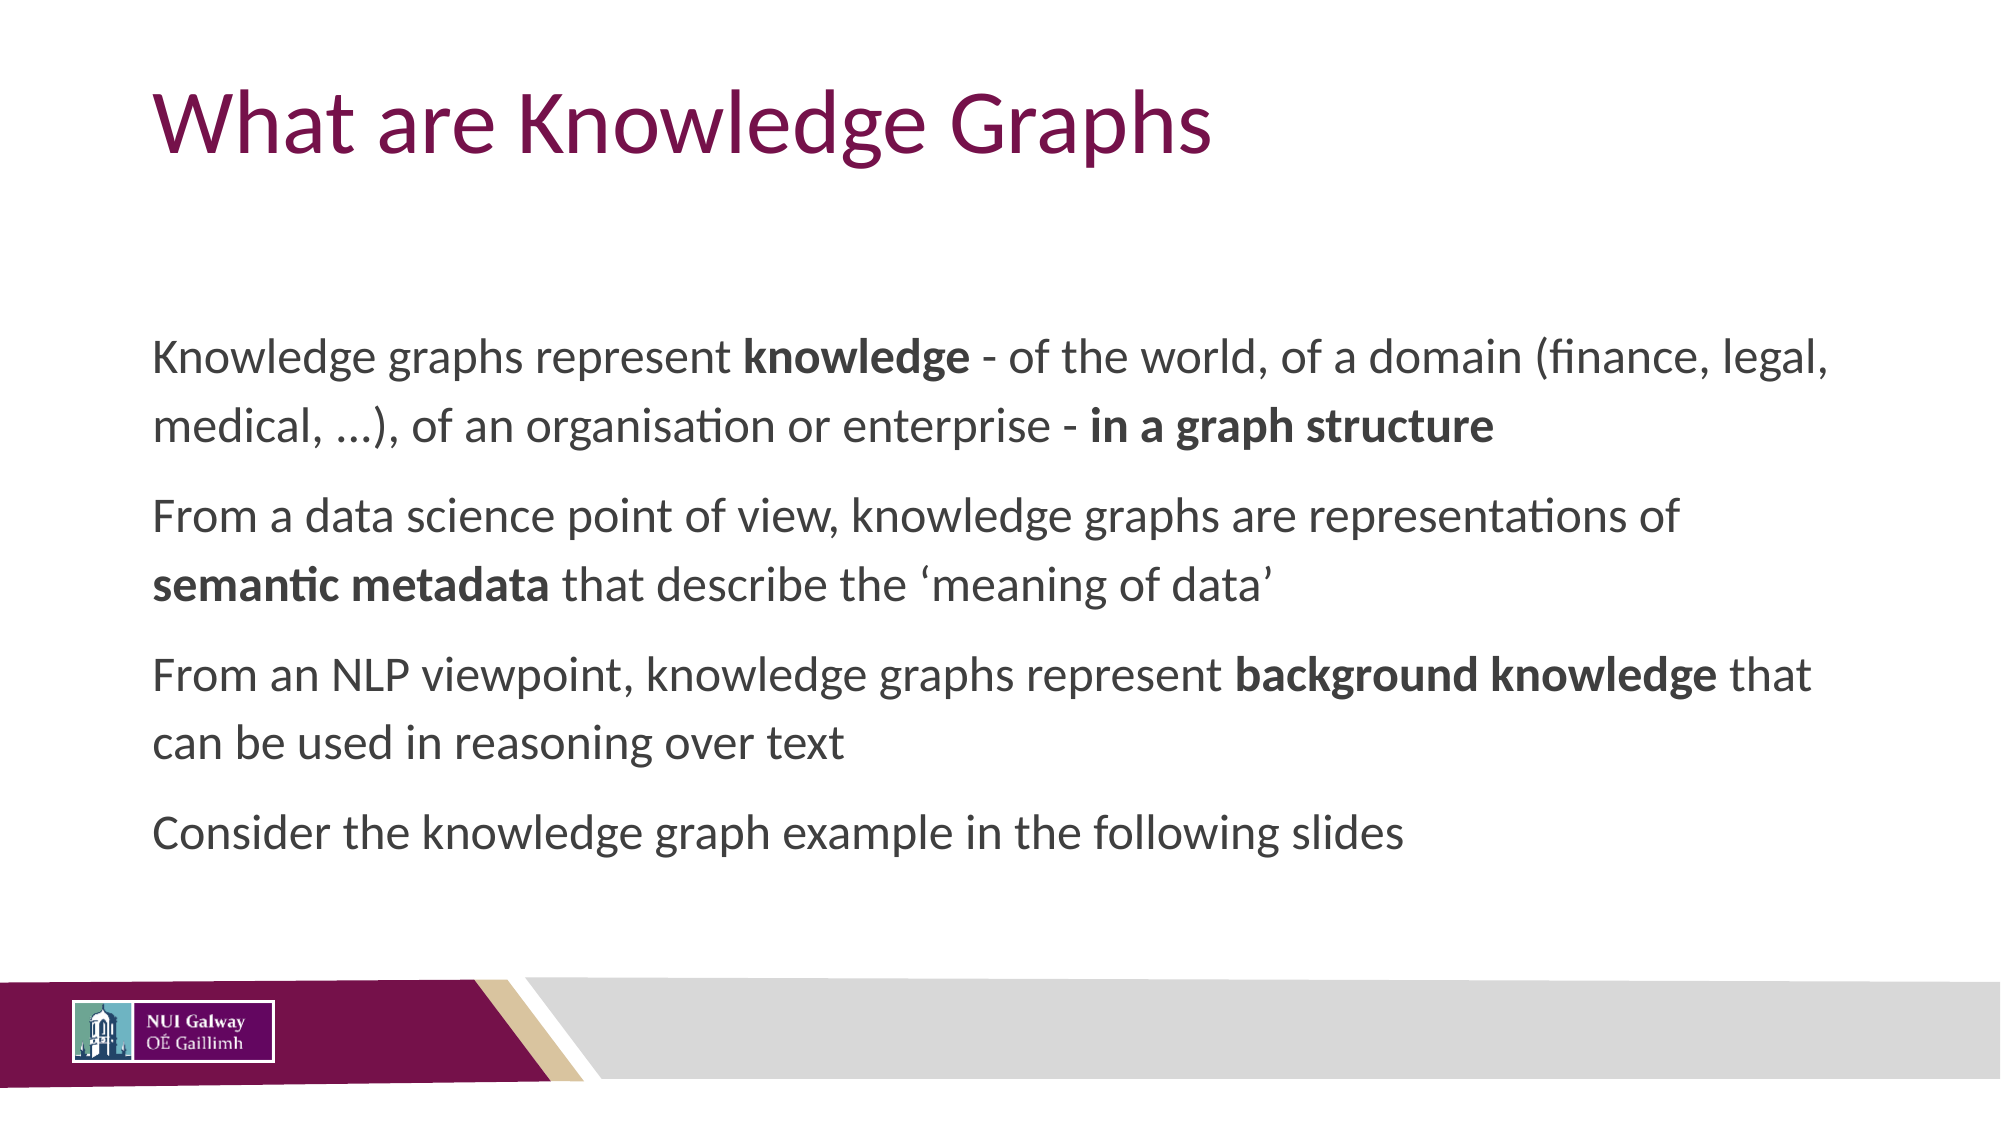

# What are Knowledge Graphs
Knowledge graphs represent knowledge - of the world, of a domain (finance, legal, medical, ...), of an organisation or enterprise - in a graph structure
From a data science point of view, knowledge graphs are representations of semantic metadata that describe the ‘meaning of data’
From an NLP viewpoint, knowledge graphs represent background knowledge that can be used in reasoning over text
Consider the knowledge graph example in the following slides